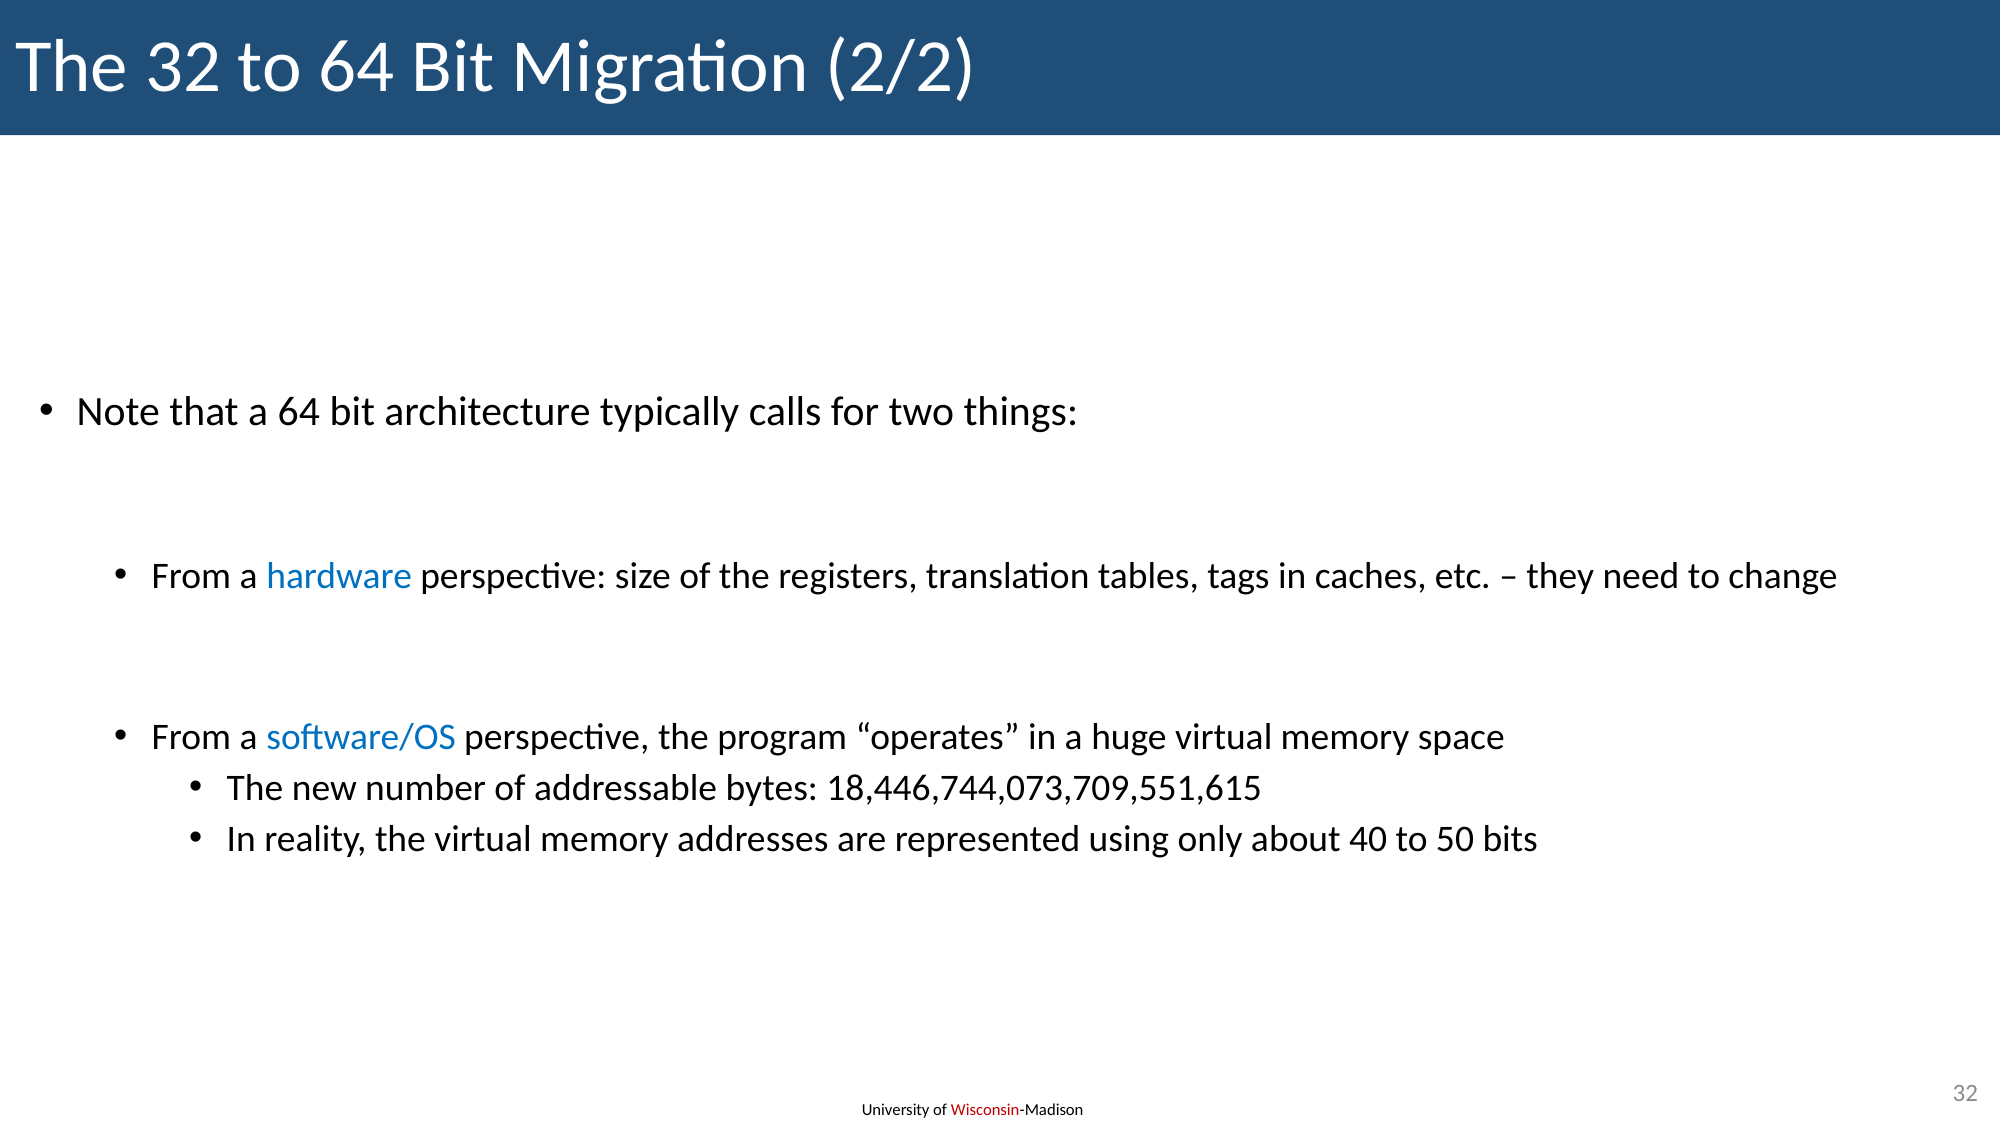

# The 32 to 64 Bit Migration (2/2)

Note that a 64 bit architecture typically calls for two things:

From a hardware perspective: size of the registers, translation tables, tags in caches, etc. – they need to change

From a software/OS perspective, the program “operates” in a huge virtual memory space
The new number of addressable bytes: 18,446,744,073,709,551,615
In reality, the virtual memory addresses are represented using only about 40 to 50 bits
32